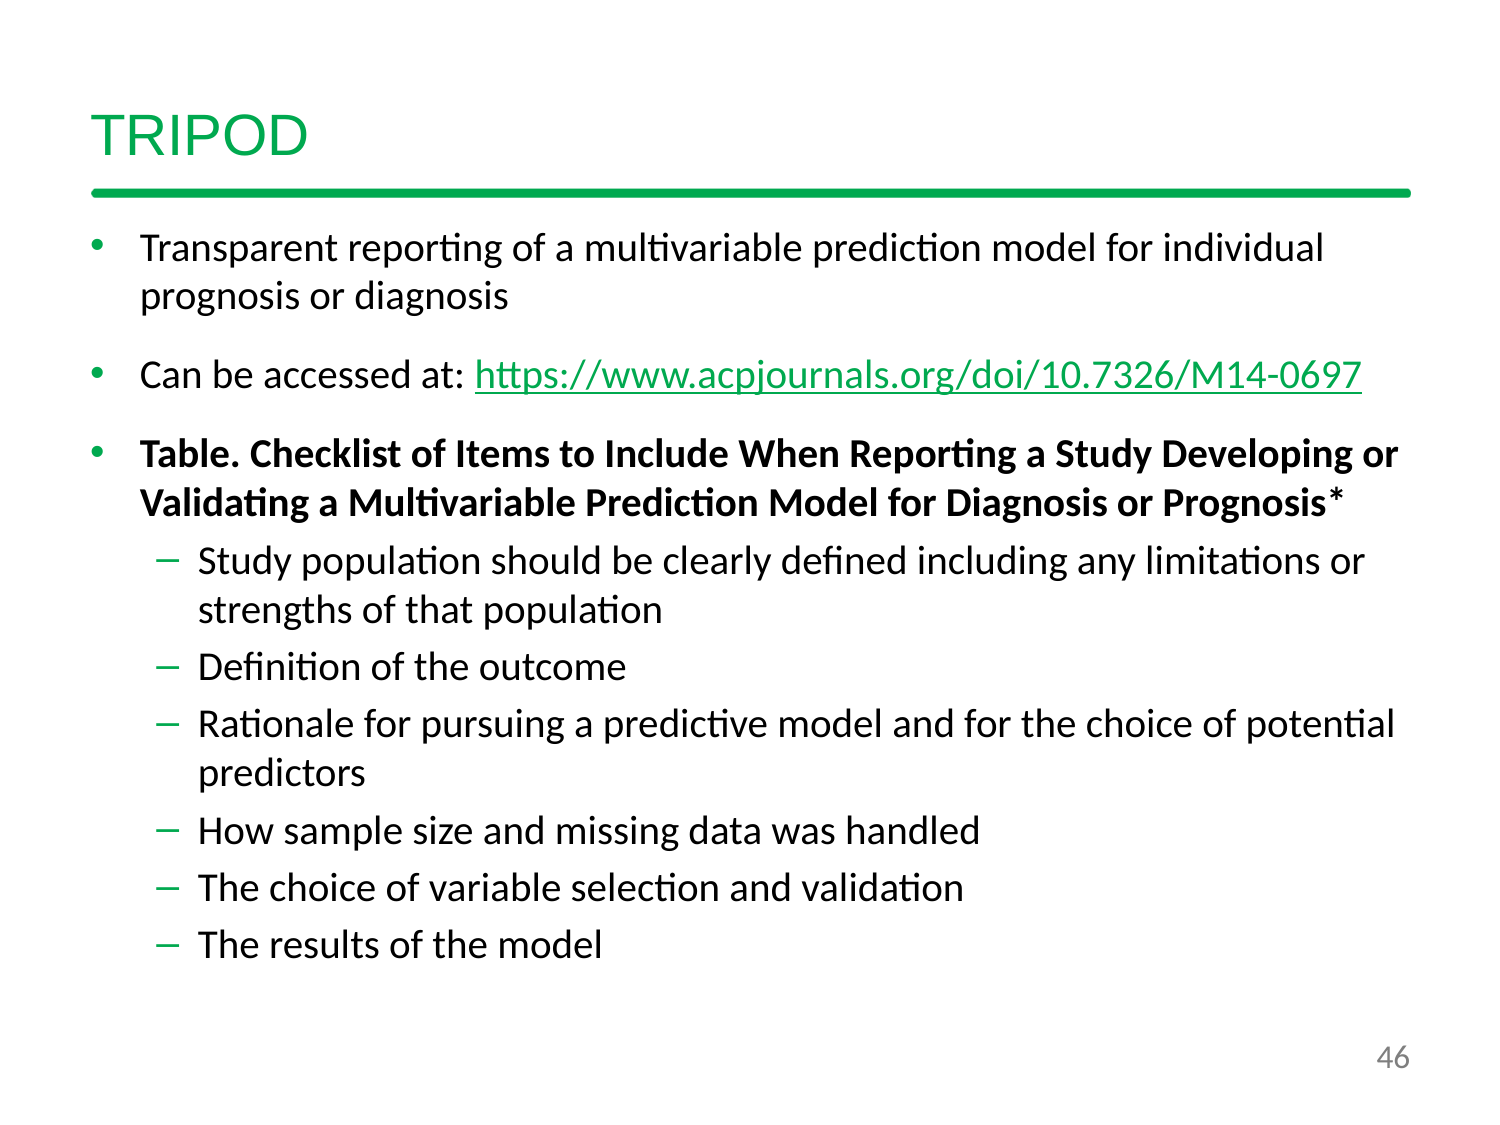

# TRIPOD
Transparent reporting of a multivariable prediction model for individual prognosis or diagnosis

Can be accessed at: https://www.acpjournals.org/doi/10.7326/M14-0697

Table. Checklist of Items to Include When Reporting a Study Developing or Validating a Multivariable Prediction Model for Diagnosis or Prognosis*
Study population should be clearly defined including any limitations or strengths of that population
Definition of the outcome
Rationale for pursuing a predictive model and for the choice of potential predictors
How sample size and missing data was handled
The choice of variable selection and validation
The results of the model